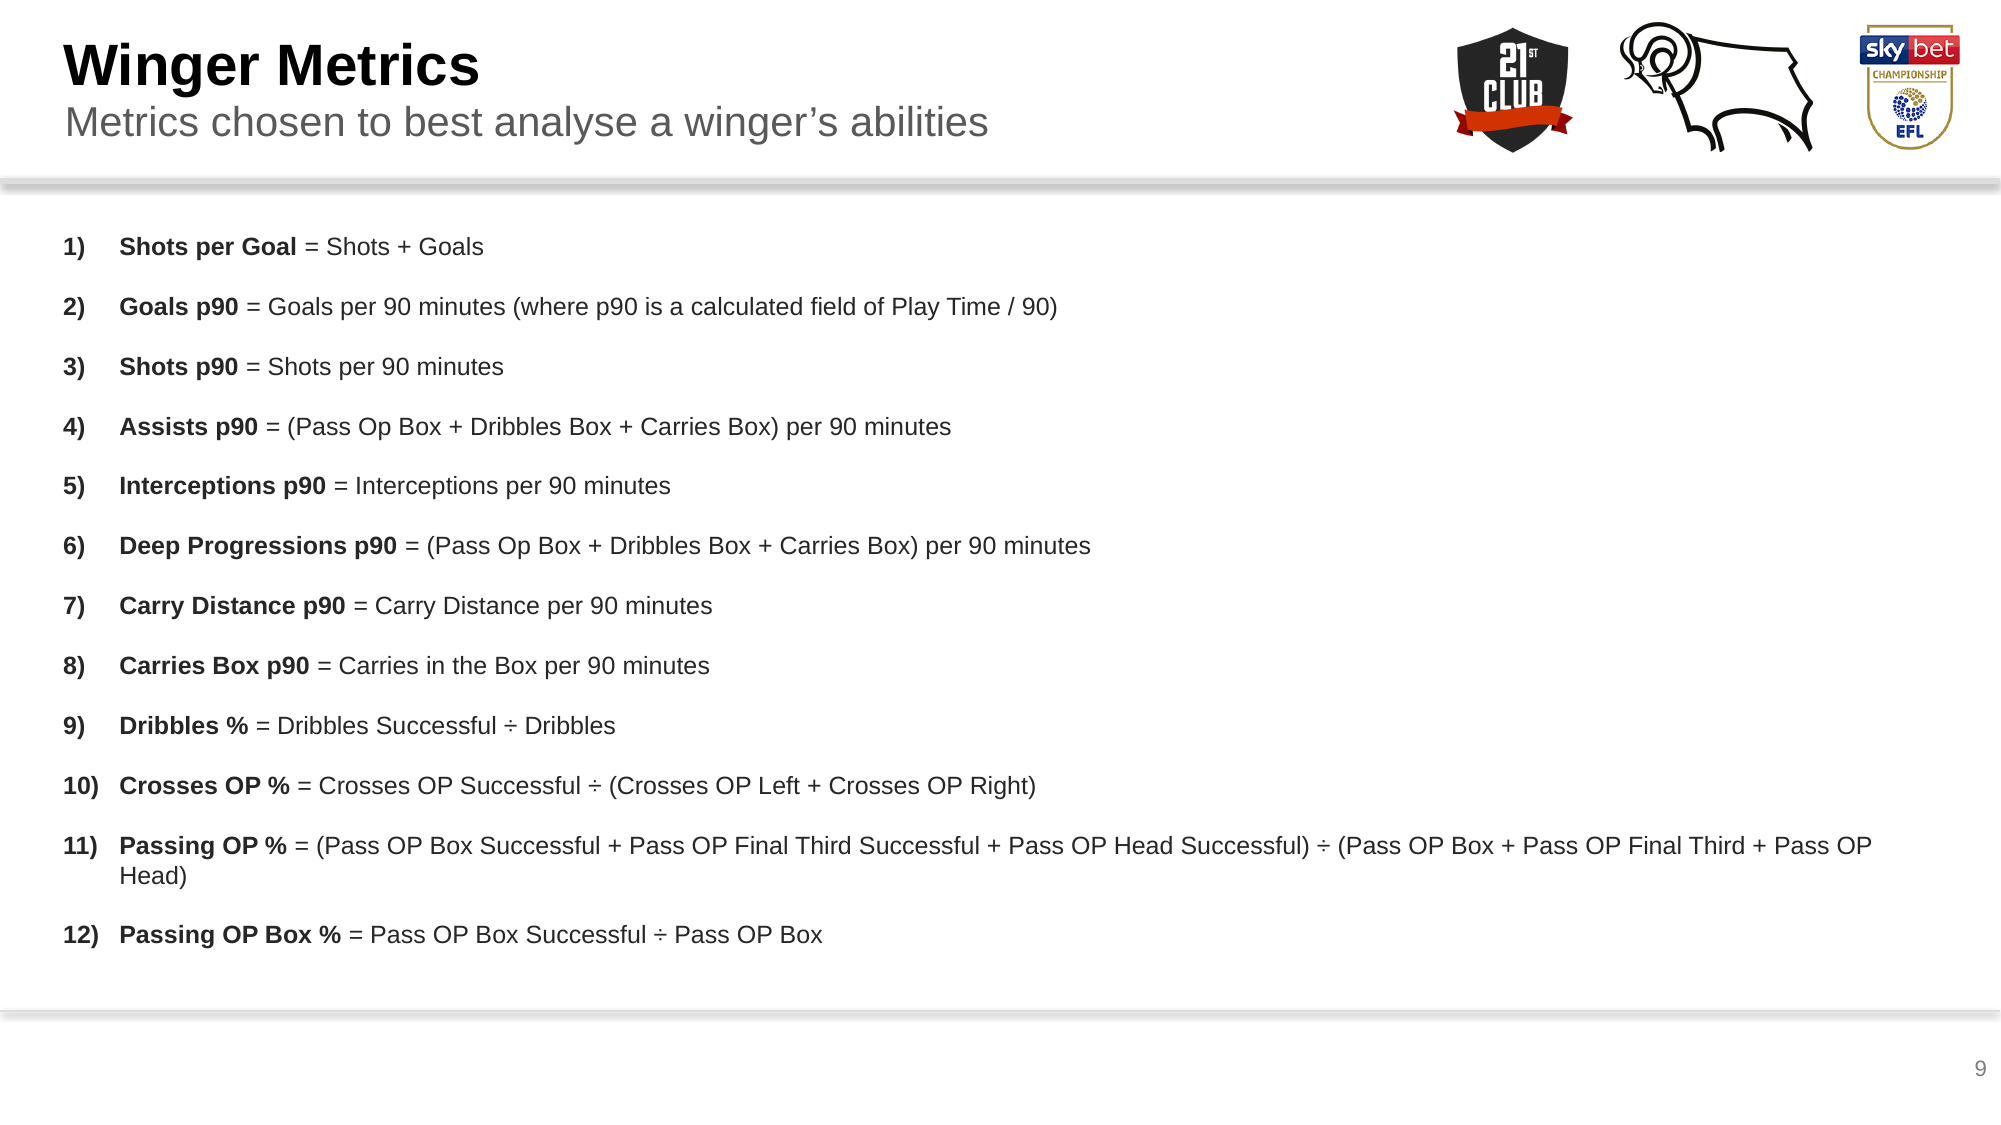

Winger Metrics
Metrics chosen to best analyse a winger’s abilities
Shots per Goal = Shots + Goals

Goals p90 = Goals per 90 minutes (where p90 is a calculated field of Play Time / 90)

Shots p90 = Shots per 90 minutes

Assists p90 = (Pass Op Box + Dribbles Box + Carries Box) per 90 minutes

Interceptions p90 = Interceptions per 90 minutes

Deep Progressions p90 = (Pass Op Box + Dribbles Box + Carries Box) per 90 minutes

Carry Distance p90 = Carry Distance per 90 minutes

Carries Box p90 = Carries in the Box per 90 minutes

Dribbles % = Dribbles Successful ÷ Dribbles

Crosses OP % = Crosses OP Successful ÷ (Crosses OP Left + Crosses OP Right)

Passing OP % = (Pass OP Box Successful + Pass OP Final Third Successful + Pass OP Head Successful) ÷ (Pass OP Box + Pass OP Final Third + Pass OP Head)

Passing OP Box % = Pass OP Box Successful ÷ Pass OP Box

9